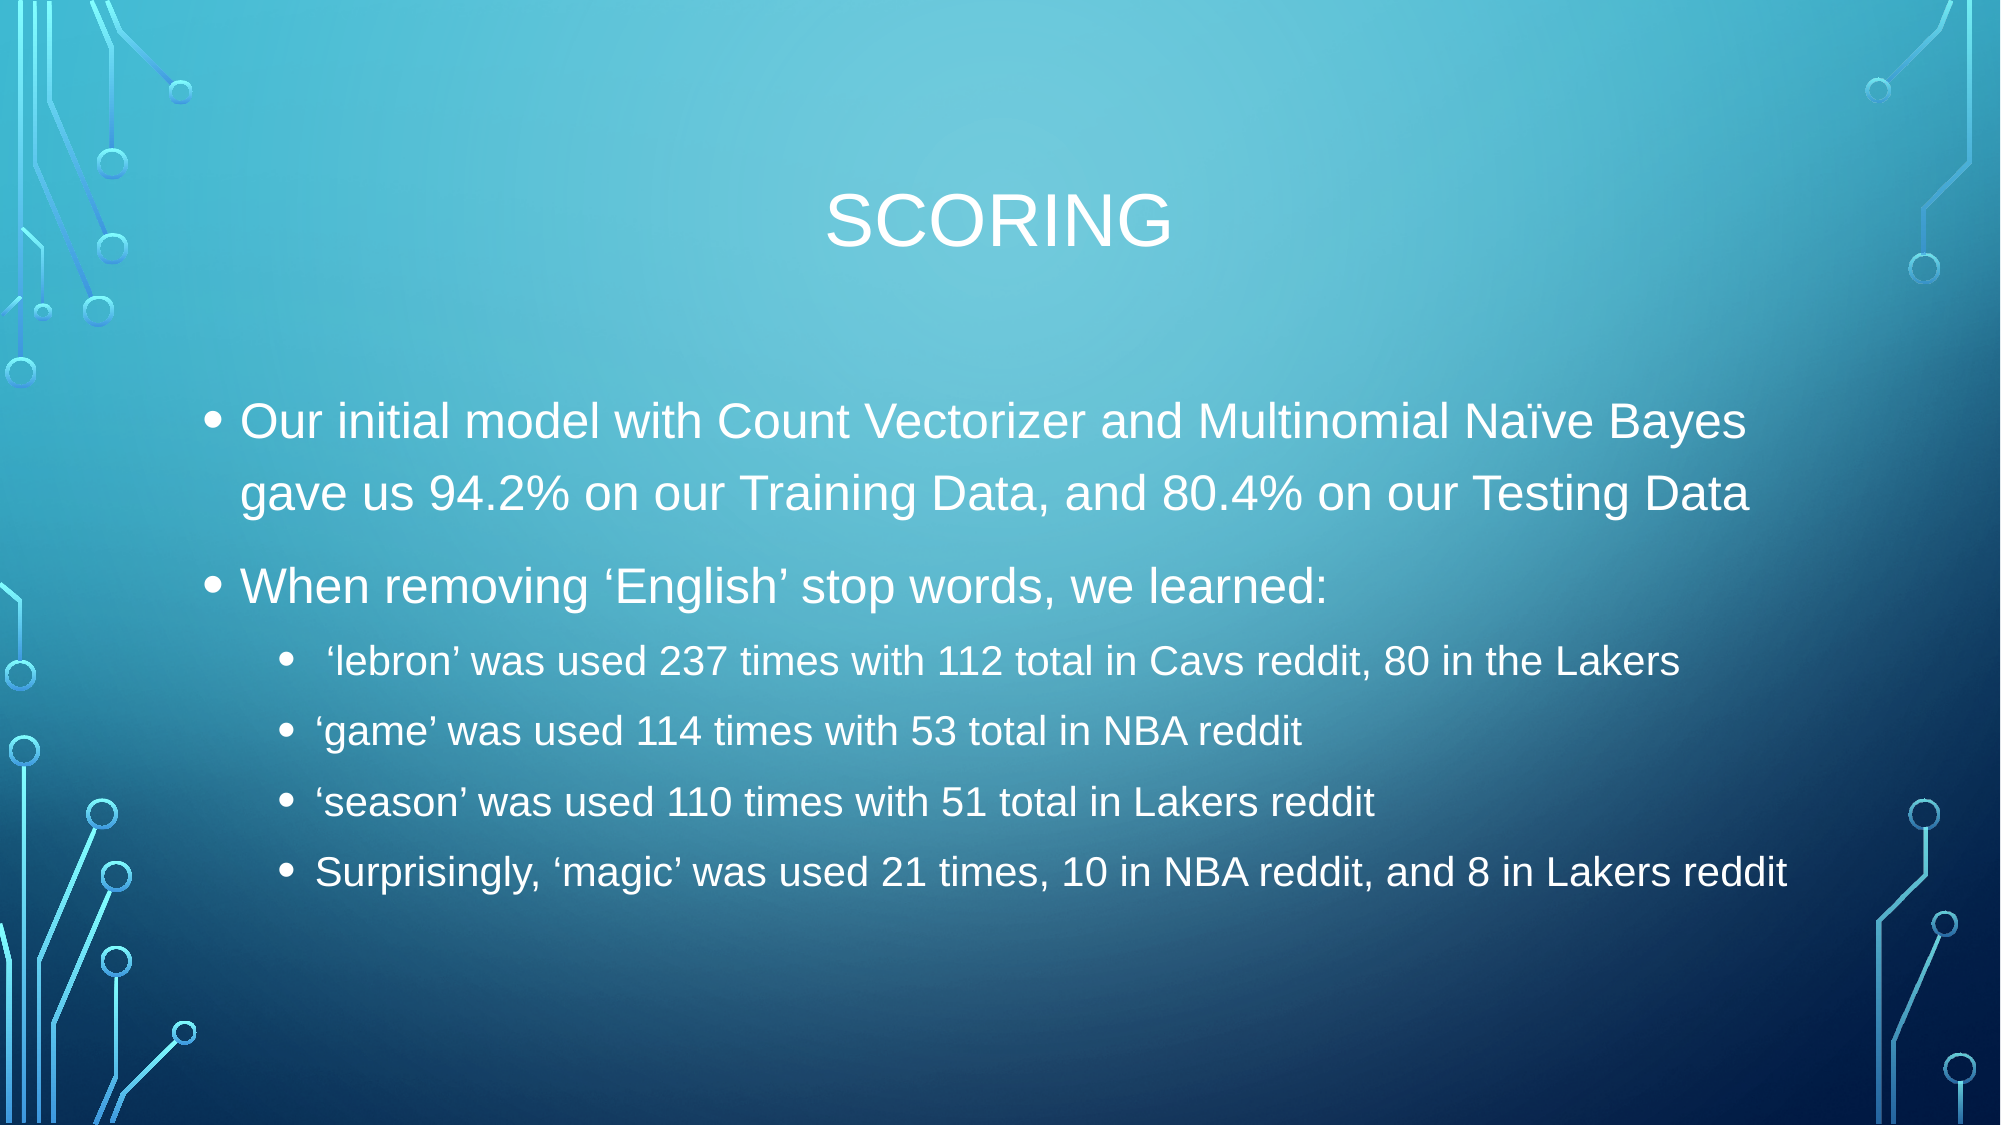

# Scoring
Our initial model with Count Vectorizer and Multinomial Naïve Bayes gave us 94.2% on our Training Data, and 80.4% on our Testing Data
When removing ‘English’ stop words, we learned:
 ‘lebron’ was used 237 times with 112 total in Cavs reddit, 80 in the Lakers
‘game’ was used 114 times with 53 total in NBA reddit
‘season’ was used 110 times with 51 total in Lakers reddit
Surprisingly, ‘magic’ was used 21 times, 10 in NBA reddit, and 8 in Lakers reddit